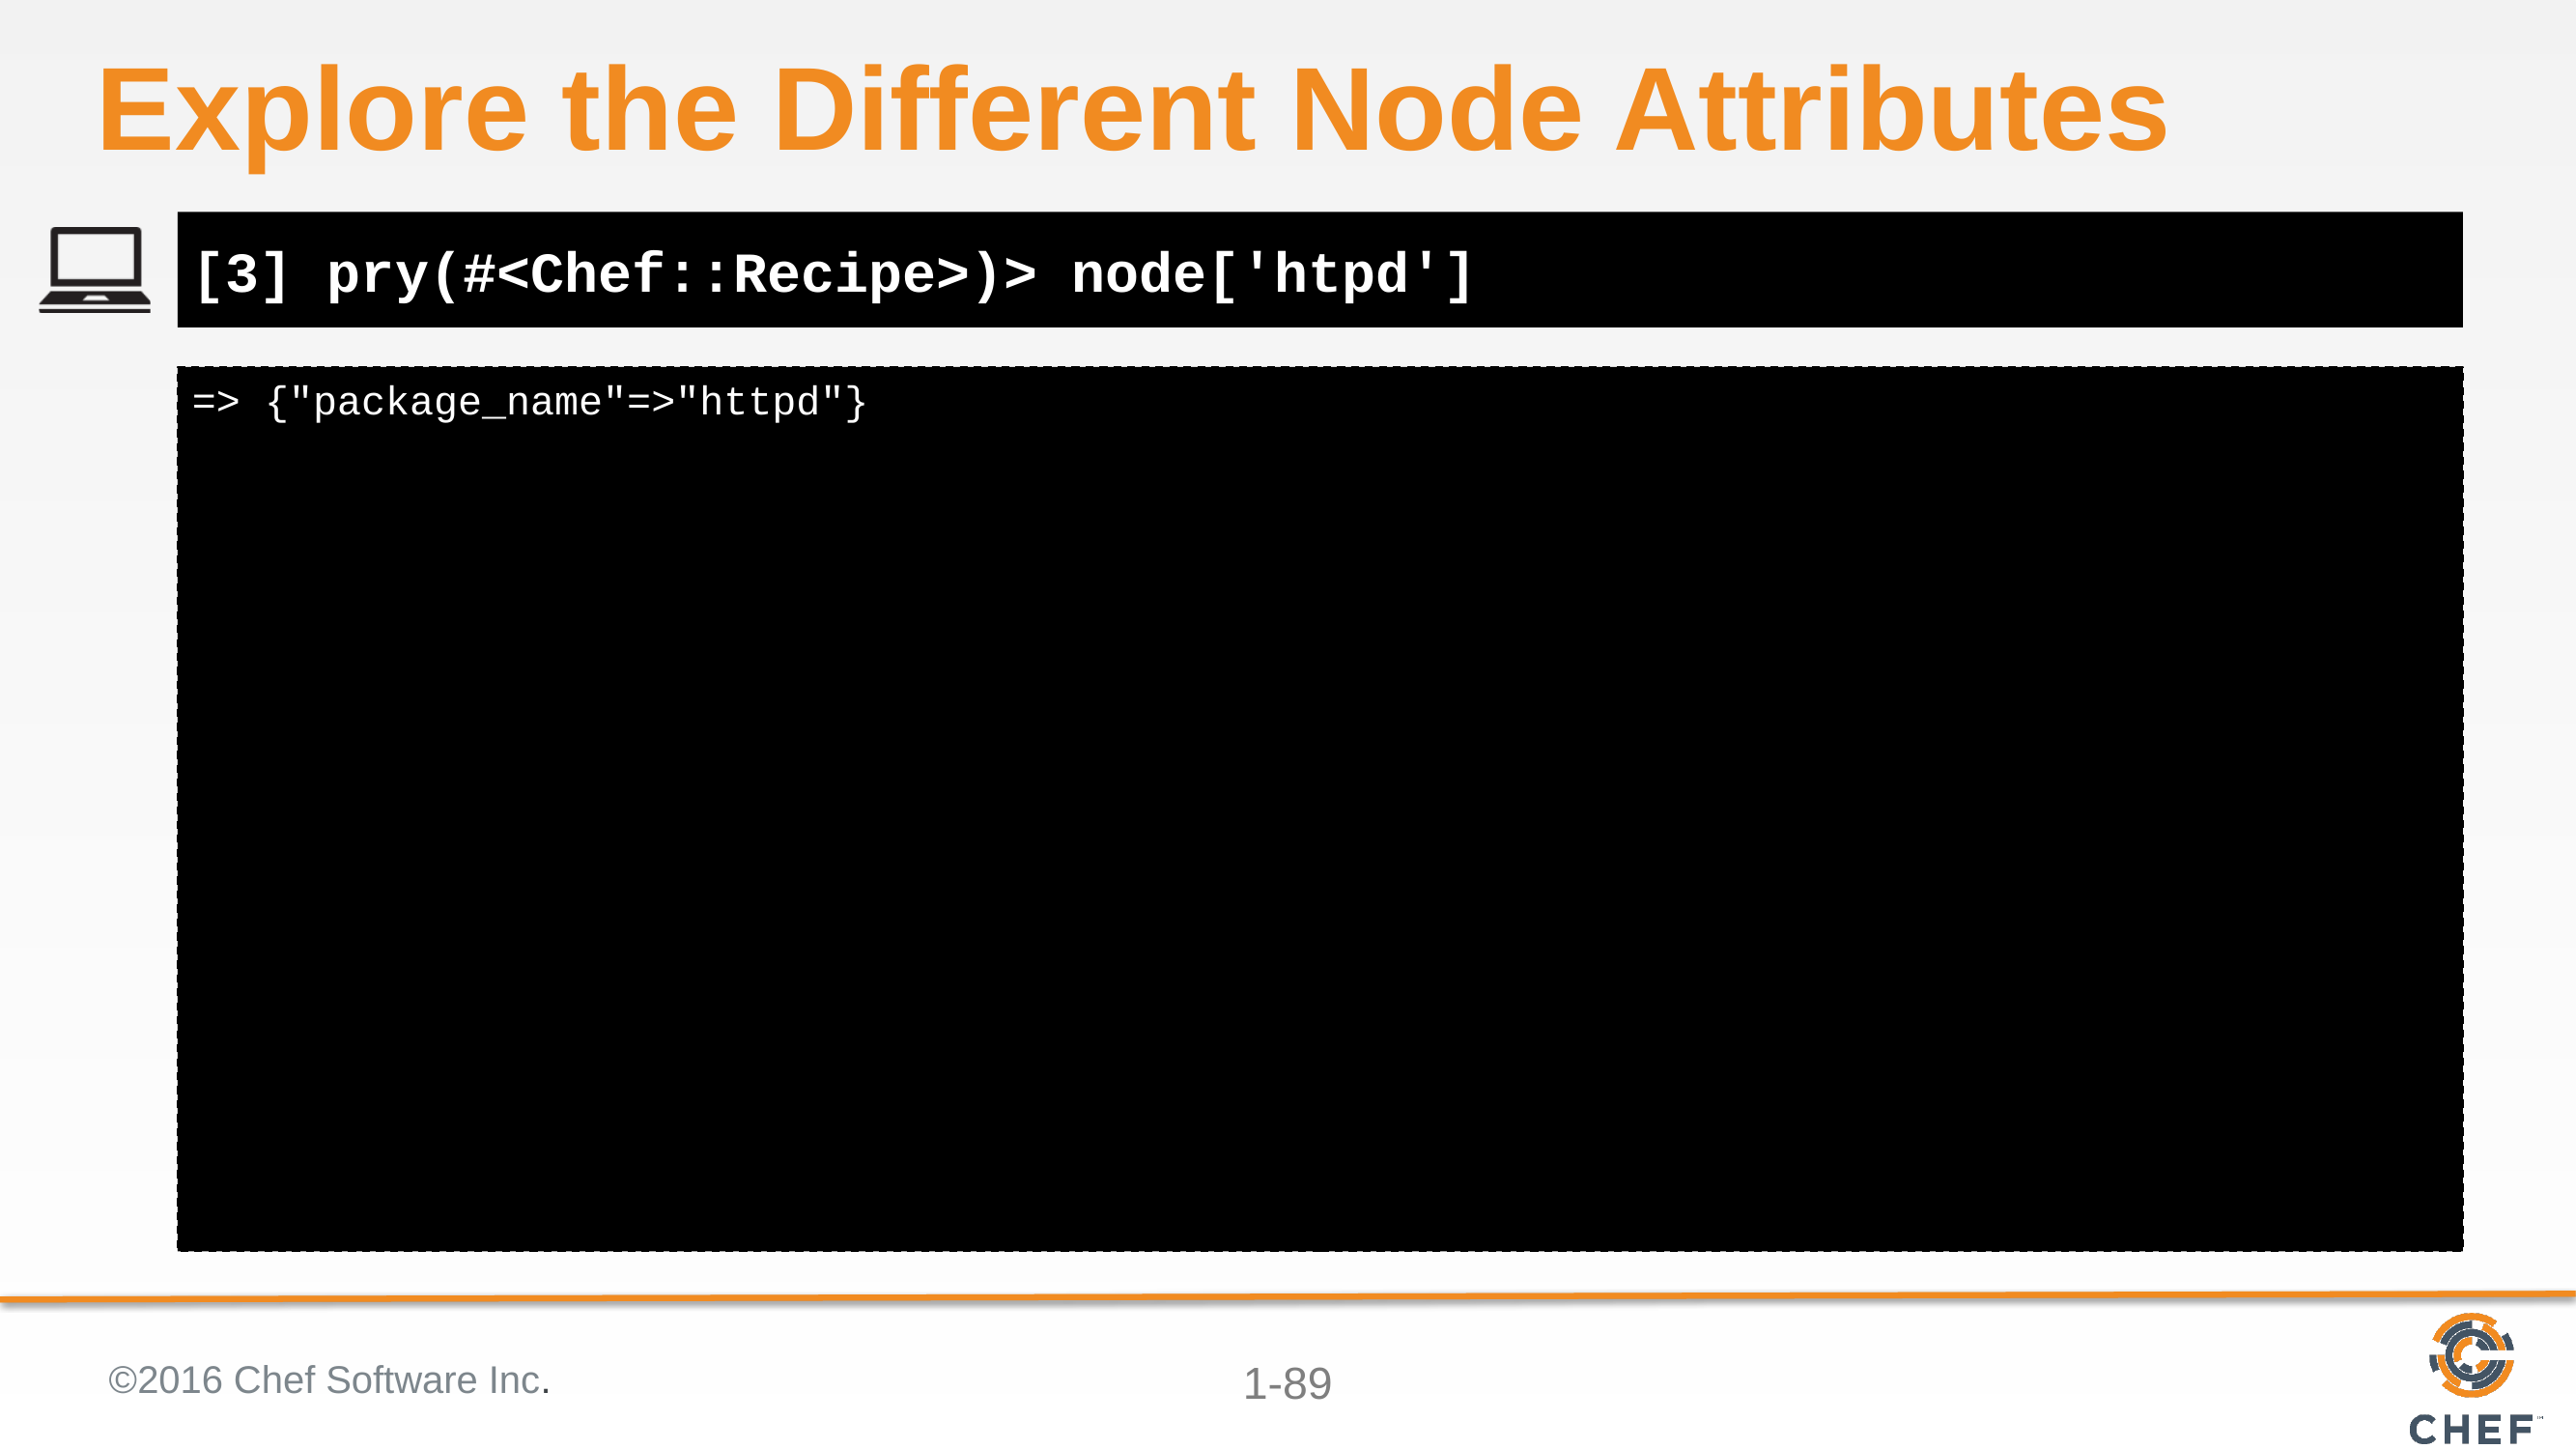

# Explore the Different Node Attributes
[3] pry(#<Chef::Recipe>)> node['htpd']
=> {"package_name"=>"httpd"}